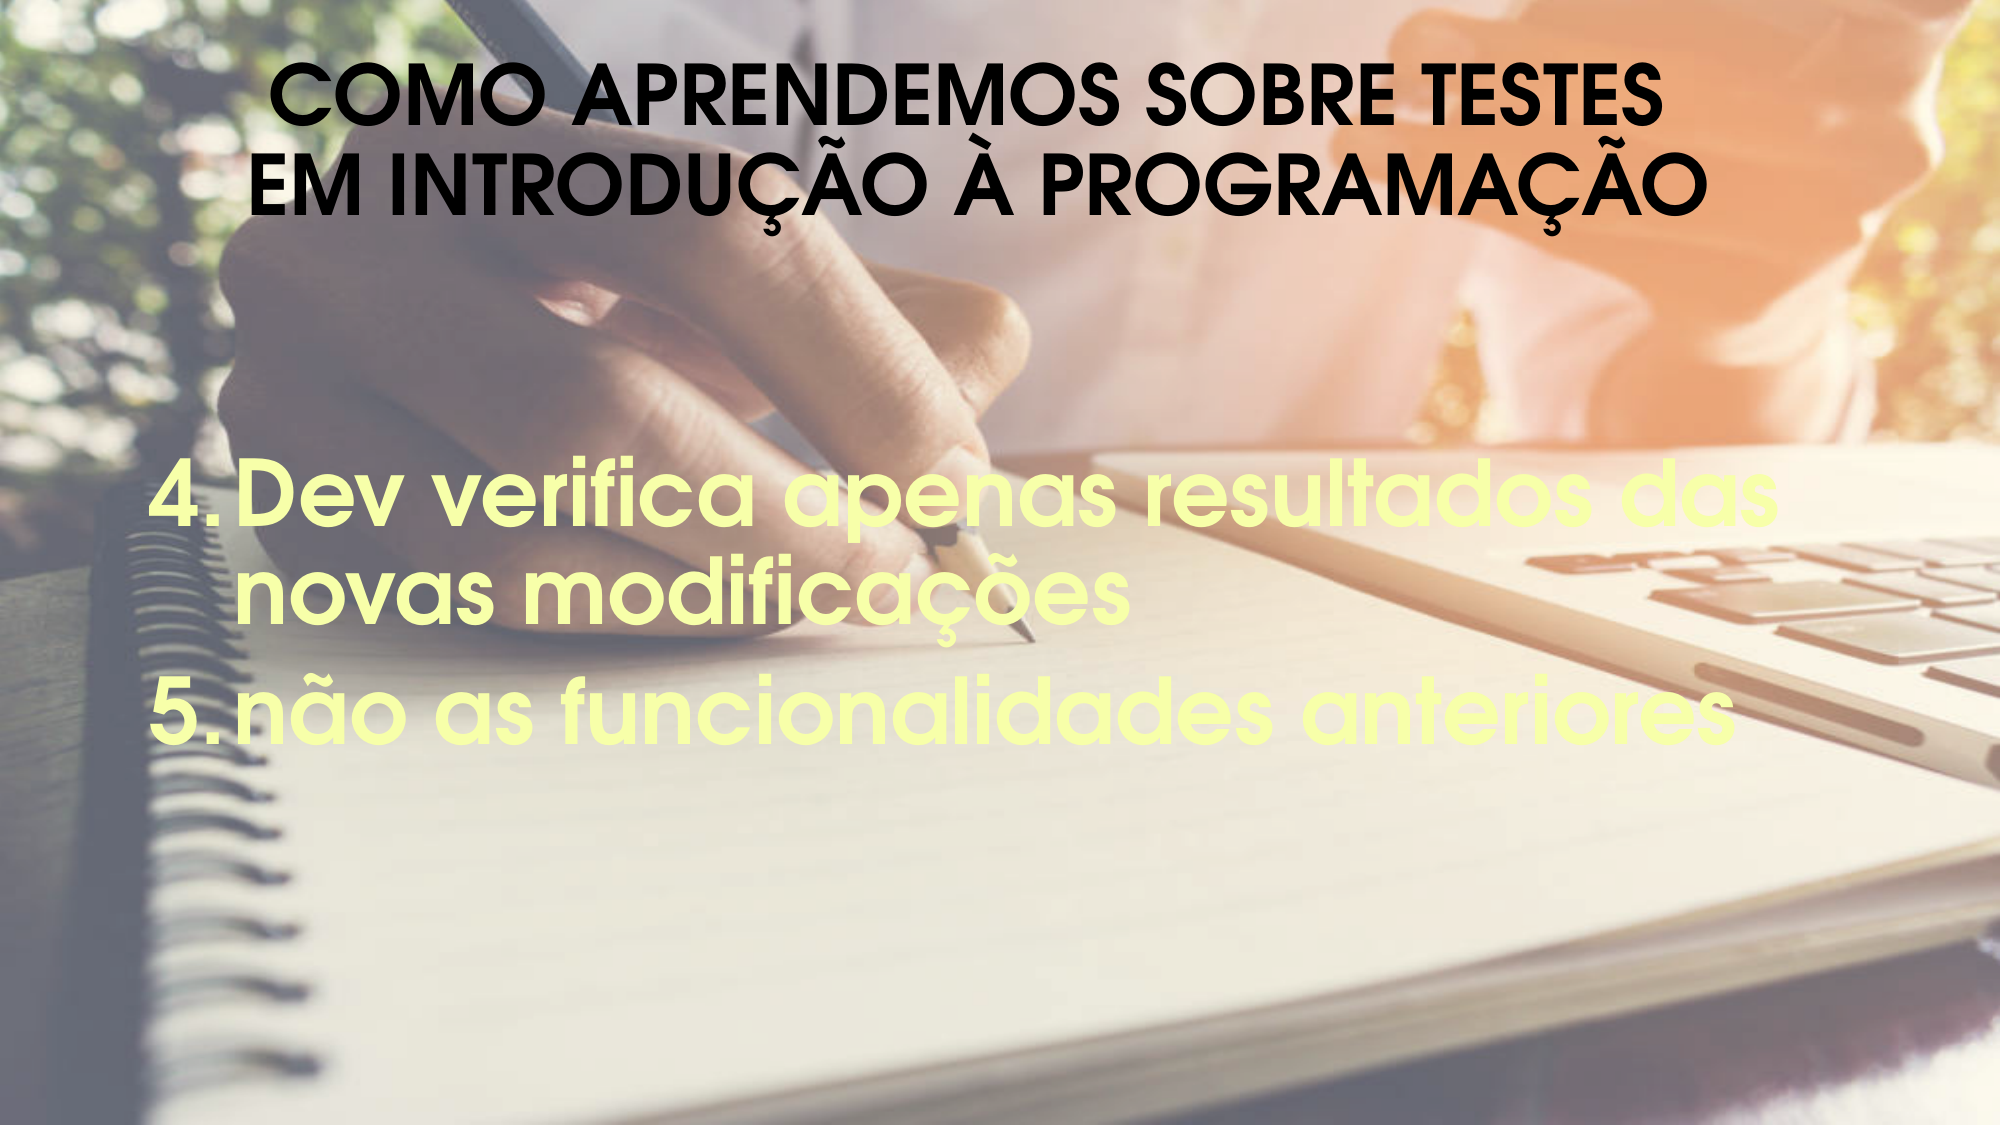

# Como aprendemos sobre testes em introdução à programação
Dev verifica apenas resultados das novas modificações
não as funcionalidades anteriores